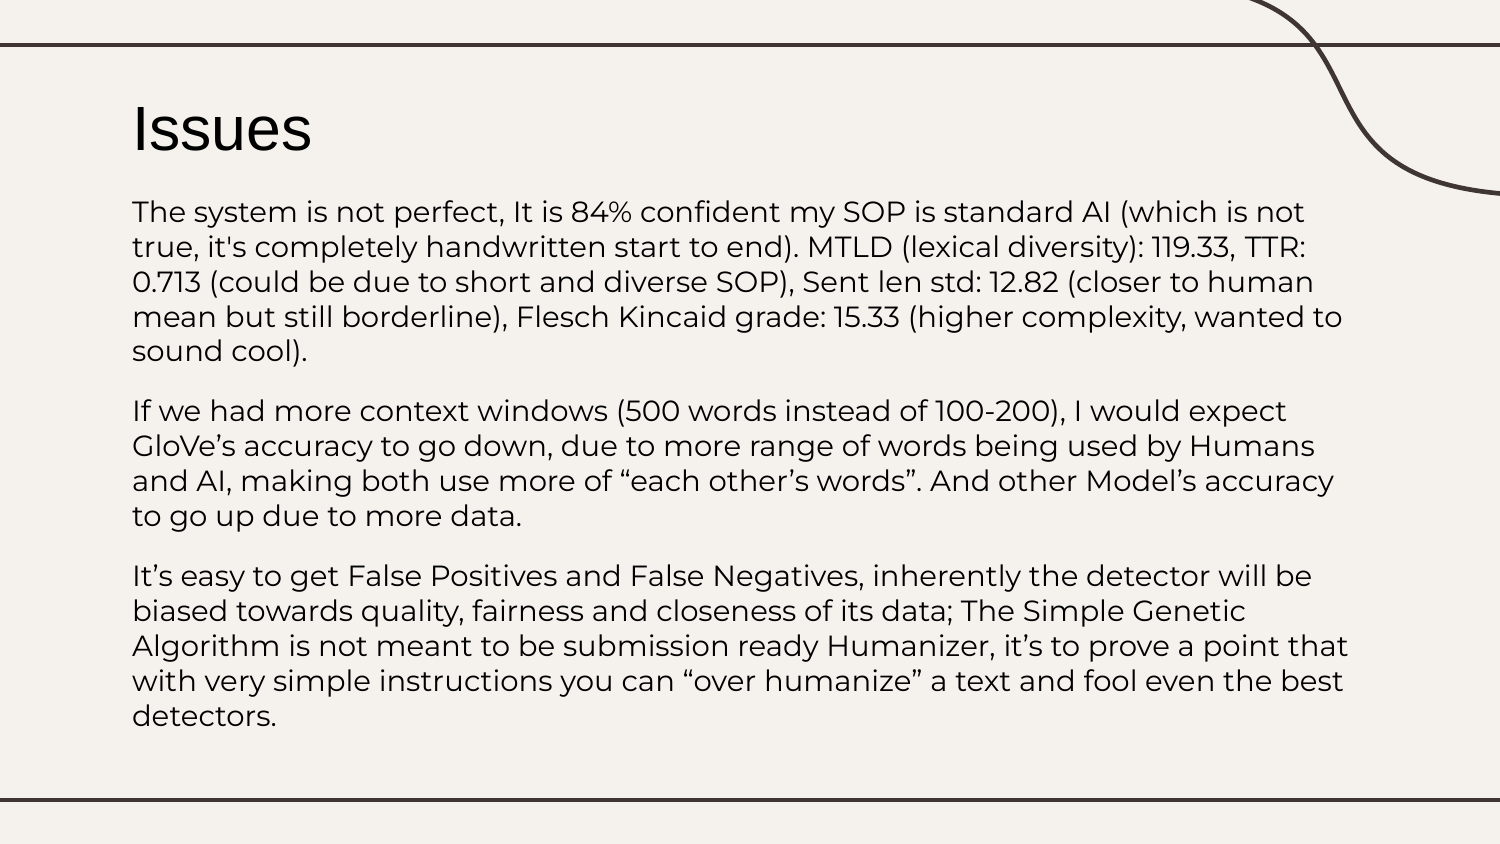

# Issues
The system is not perfect, It is 84% confident my SOP is standard AI (which is not true, it's completely handwritten start to end). MTLD (lexical diversity): 119.33, TTR: 0.713 (could be due to short and diverse SOP), Sent len std: 12.82 (closer to human mean but still borderline), Flesch Kincaid grade: 15.33 (higher complexity, wanted to sound cool).
If we had more context windows (500 words instead of 100-200), I would expect GloVe’s accuracy to go down, due to more range of words being used by Humans and AI, making both use more of “each other’s words”. And other Model’s accuracy to go up due to more data.
It’s easy to get False Positives and False Negatives, inherently the detector will be biased towards quality, fairness and closeness of its data; The Simple Genetic Algorithm is not meant to be submission ready Humanizer, it’s to prove a point that with very simple instructions you can “over humanize” a text and fool even the best detectors.